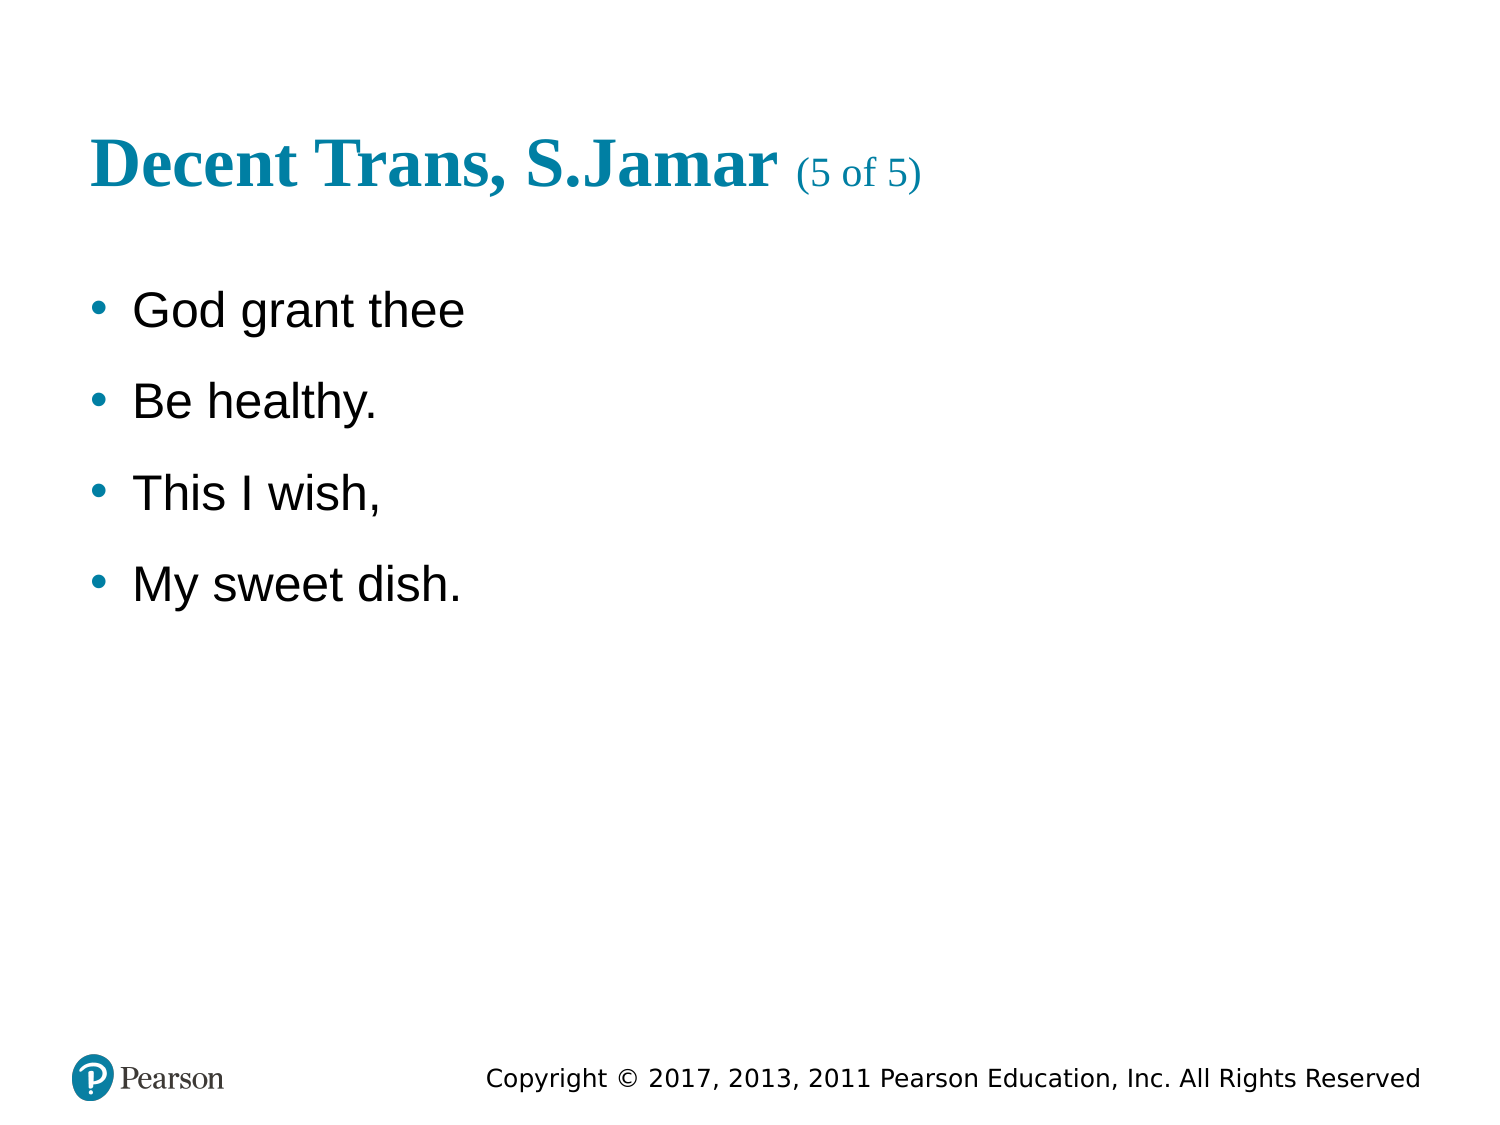

# Decent Trans, S.Jamar (5 of 5)
God grant thee
Be healthy.
This I wish,
My sweet dish.